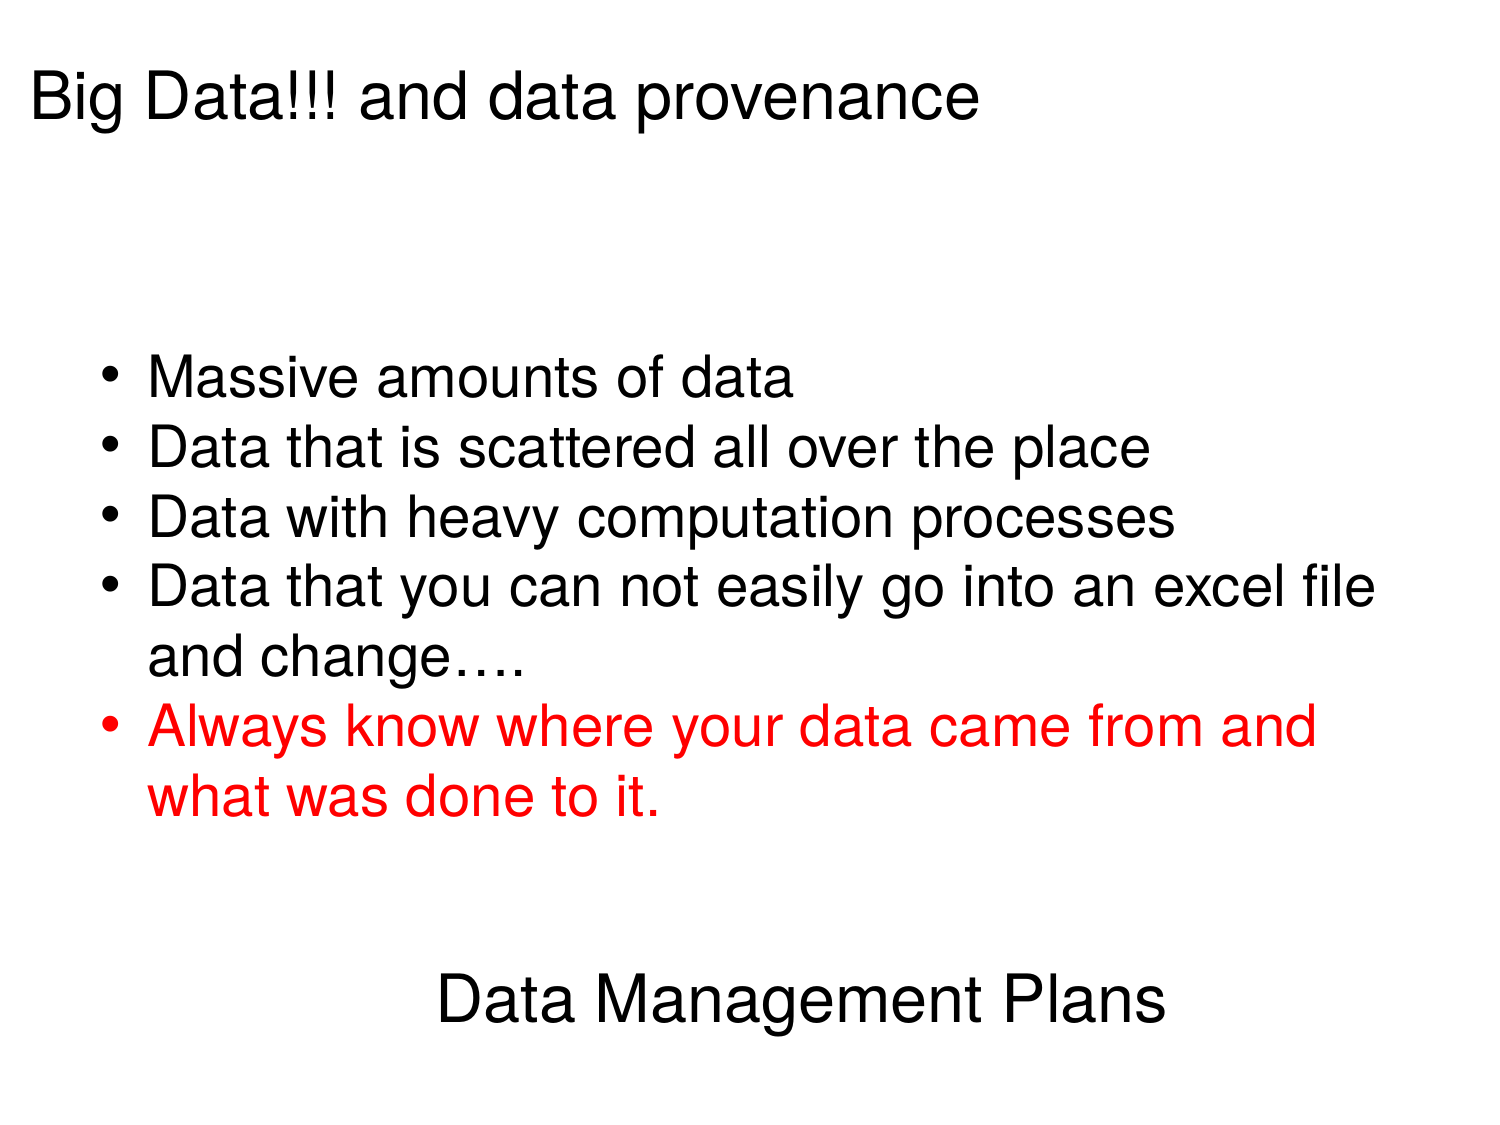

Big Data!!! and data provenance
Massive amounts of data
Data that is scattered all over the place
Data with heavy computation processes
Data that you can not easily go into an excel file and change….
Always know where your data came from and what was done to it.

Data Management Plans